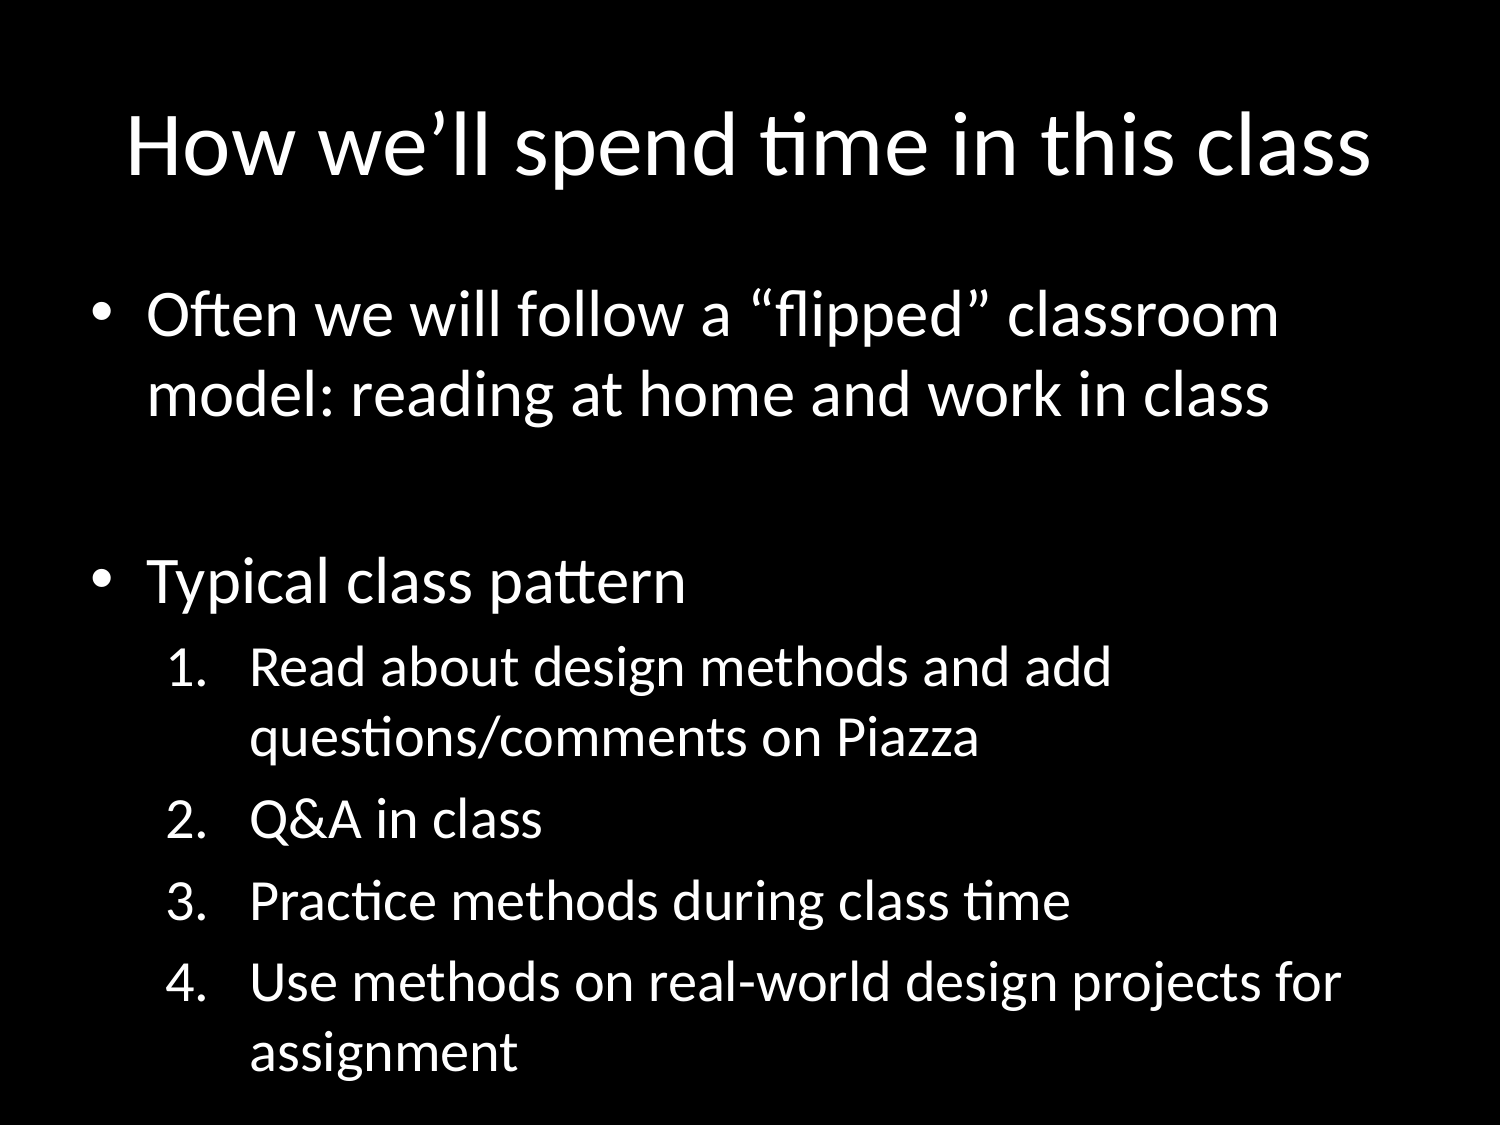

# How we’ll spend time in this class
Often we will follow a “flipped” classroom model: reading at home and work in class

Typical class pattern
Read about design methods and add questions/comments on Piazza
Q&A in class
Practice methods during class time
Use methods on real-world design projects for assignment